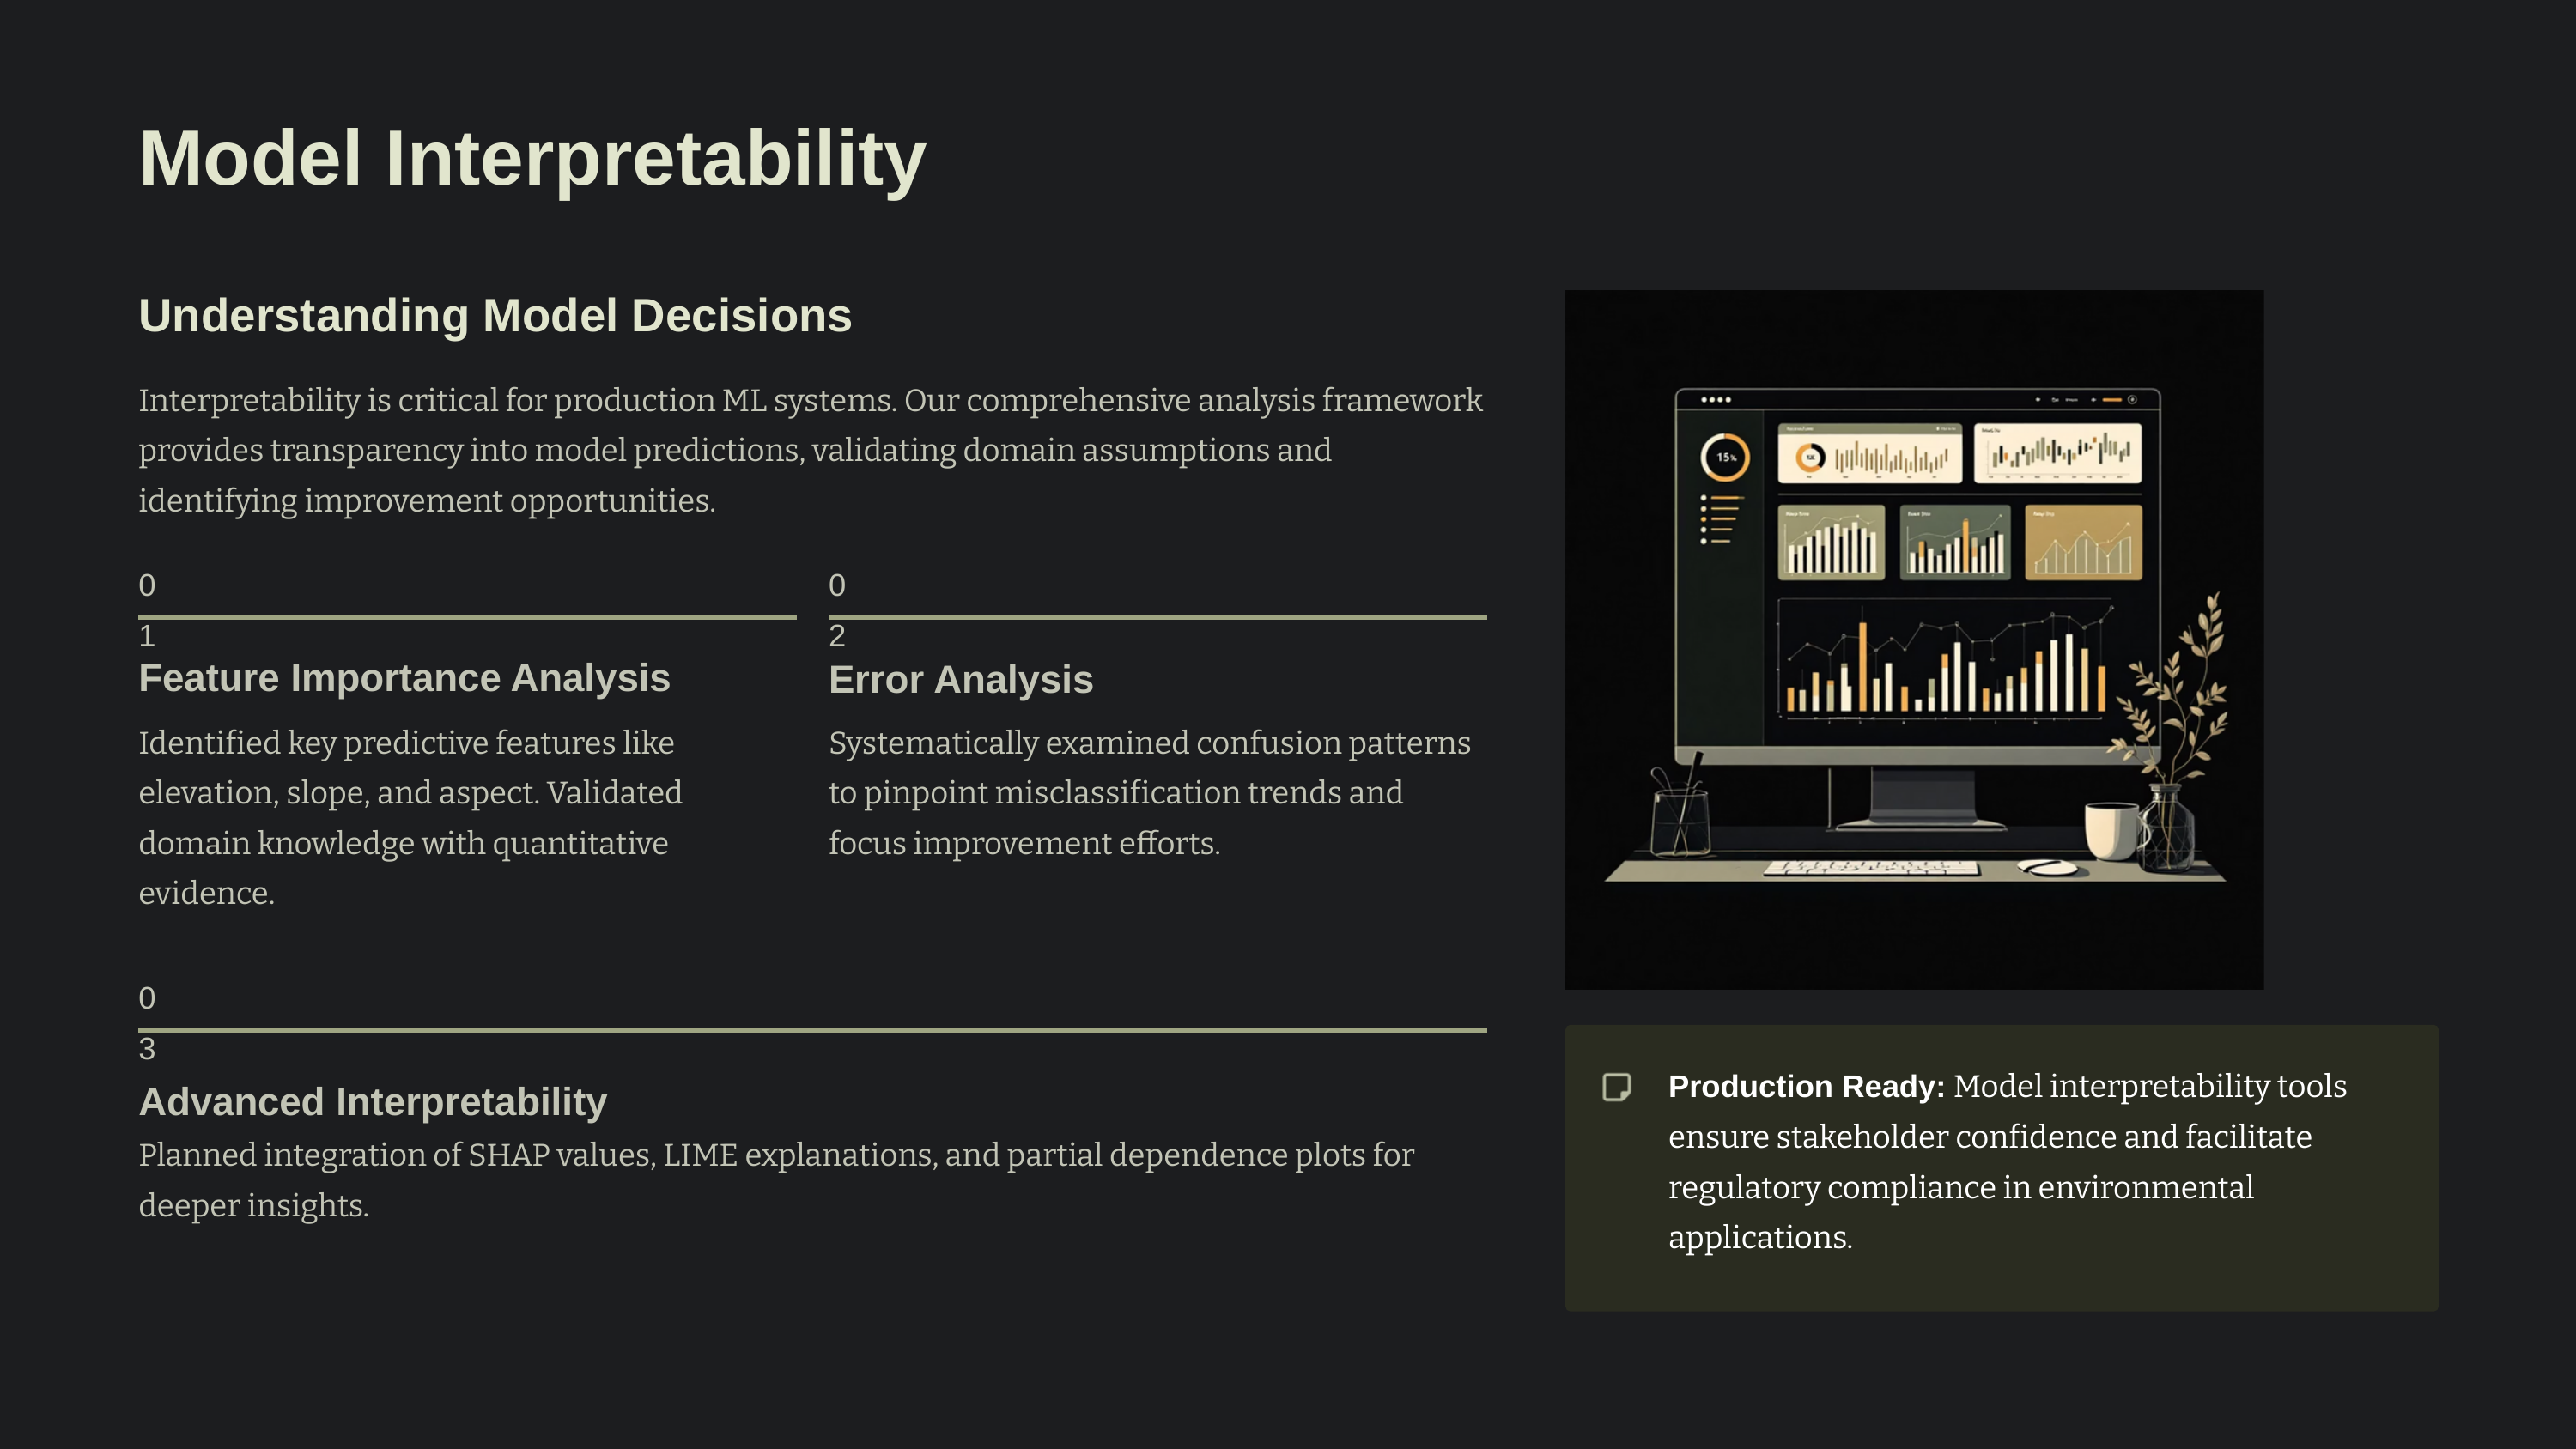

Model Interpretability
Understanding Model Decisions

Interpretability is critical for production ML systems. Our comprehensive analysis framework provides transparency into model predictions, validating domain assumptions and identifying improvement opportunities.
01
02

Feature Importance Analysis
Error Analysis
Identified key predictive features like elevation, slope, and aspect. Validated domain knowledge with quantitative evidence.
Systematically examined confusion patterns to pinpoint misclassification trends and focus improvement efforts.
03

Production Ready: Model interpretability tools ensure stakeholder confidence and facilitate regulatory compliance in environmental applications.

Advanced Interpretability
Planned integration of SHAP values, LIME explanations, and partial dependence plots for deeper insights.